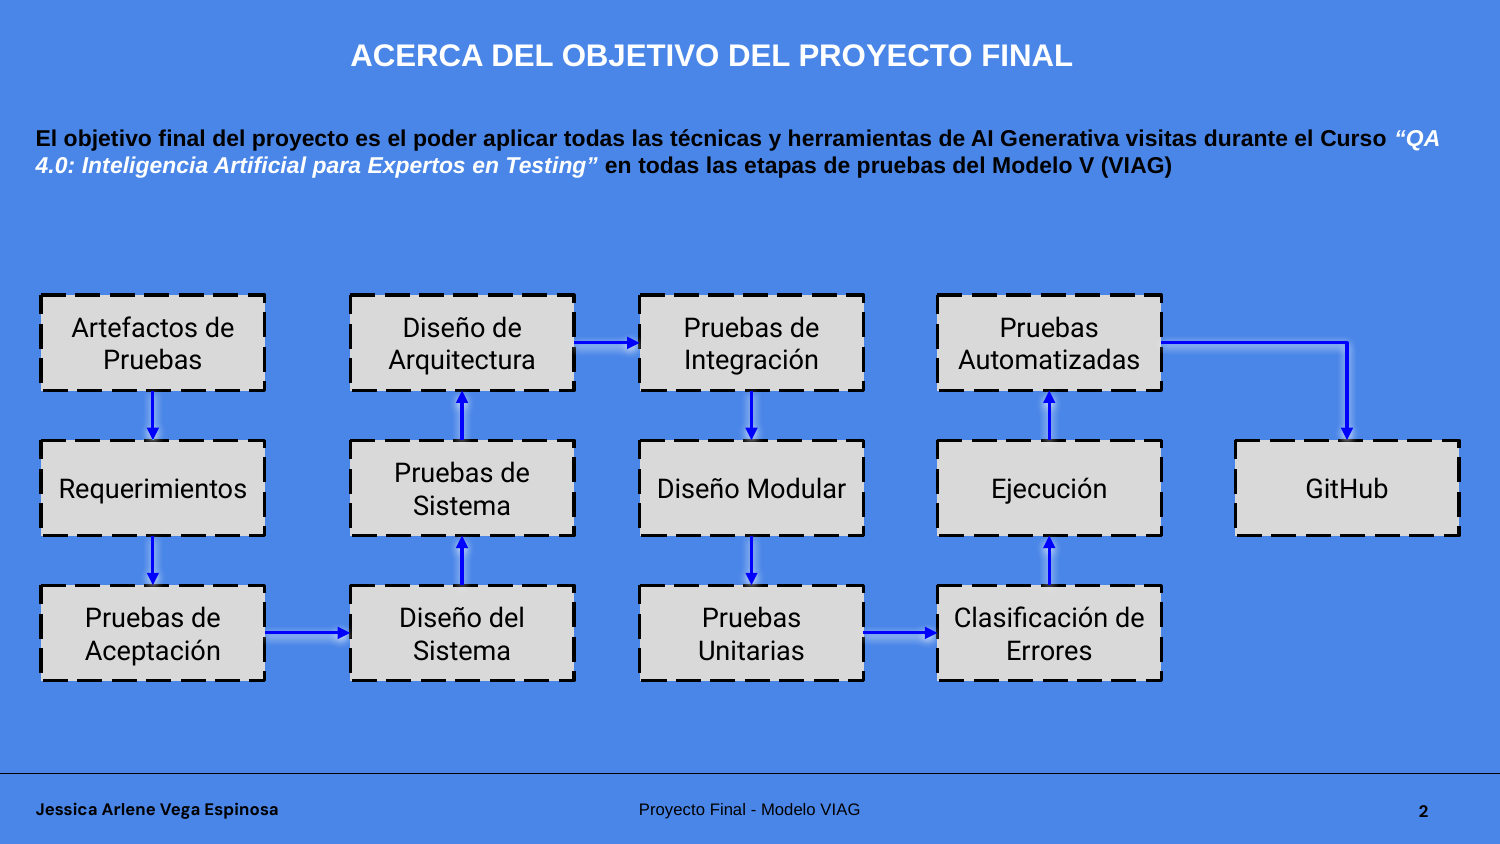

ACERCA DEL OBJETIVO DEL PROYECTO FINAL
El objetivo final del proyecto es el poder aplicar todas las técnicas y herramientas de AI Generativa visitas durante el Curso “QA 4.0: Inteligencia Artificial para Expertos en Testing” en todas las etapas de pruebas del Modelo V (VIAG)
Artefactos de Pruebas
Diseño de Arquitectura
Pruebas de Integración
Pruebas Automatizadas
Requerimientos
Pruebas de Sistema
Diseño Modular
Ejecución
GitHub
Clasificación de Errores
Pruebas de Aceptación
Diseño del Sistema
Pruebas Unitarias
Jessica Arlene Vega Espinosa
Proyecto Final - Modelo VIAG
2